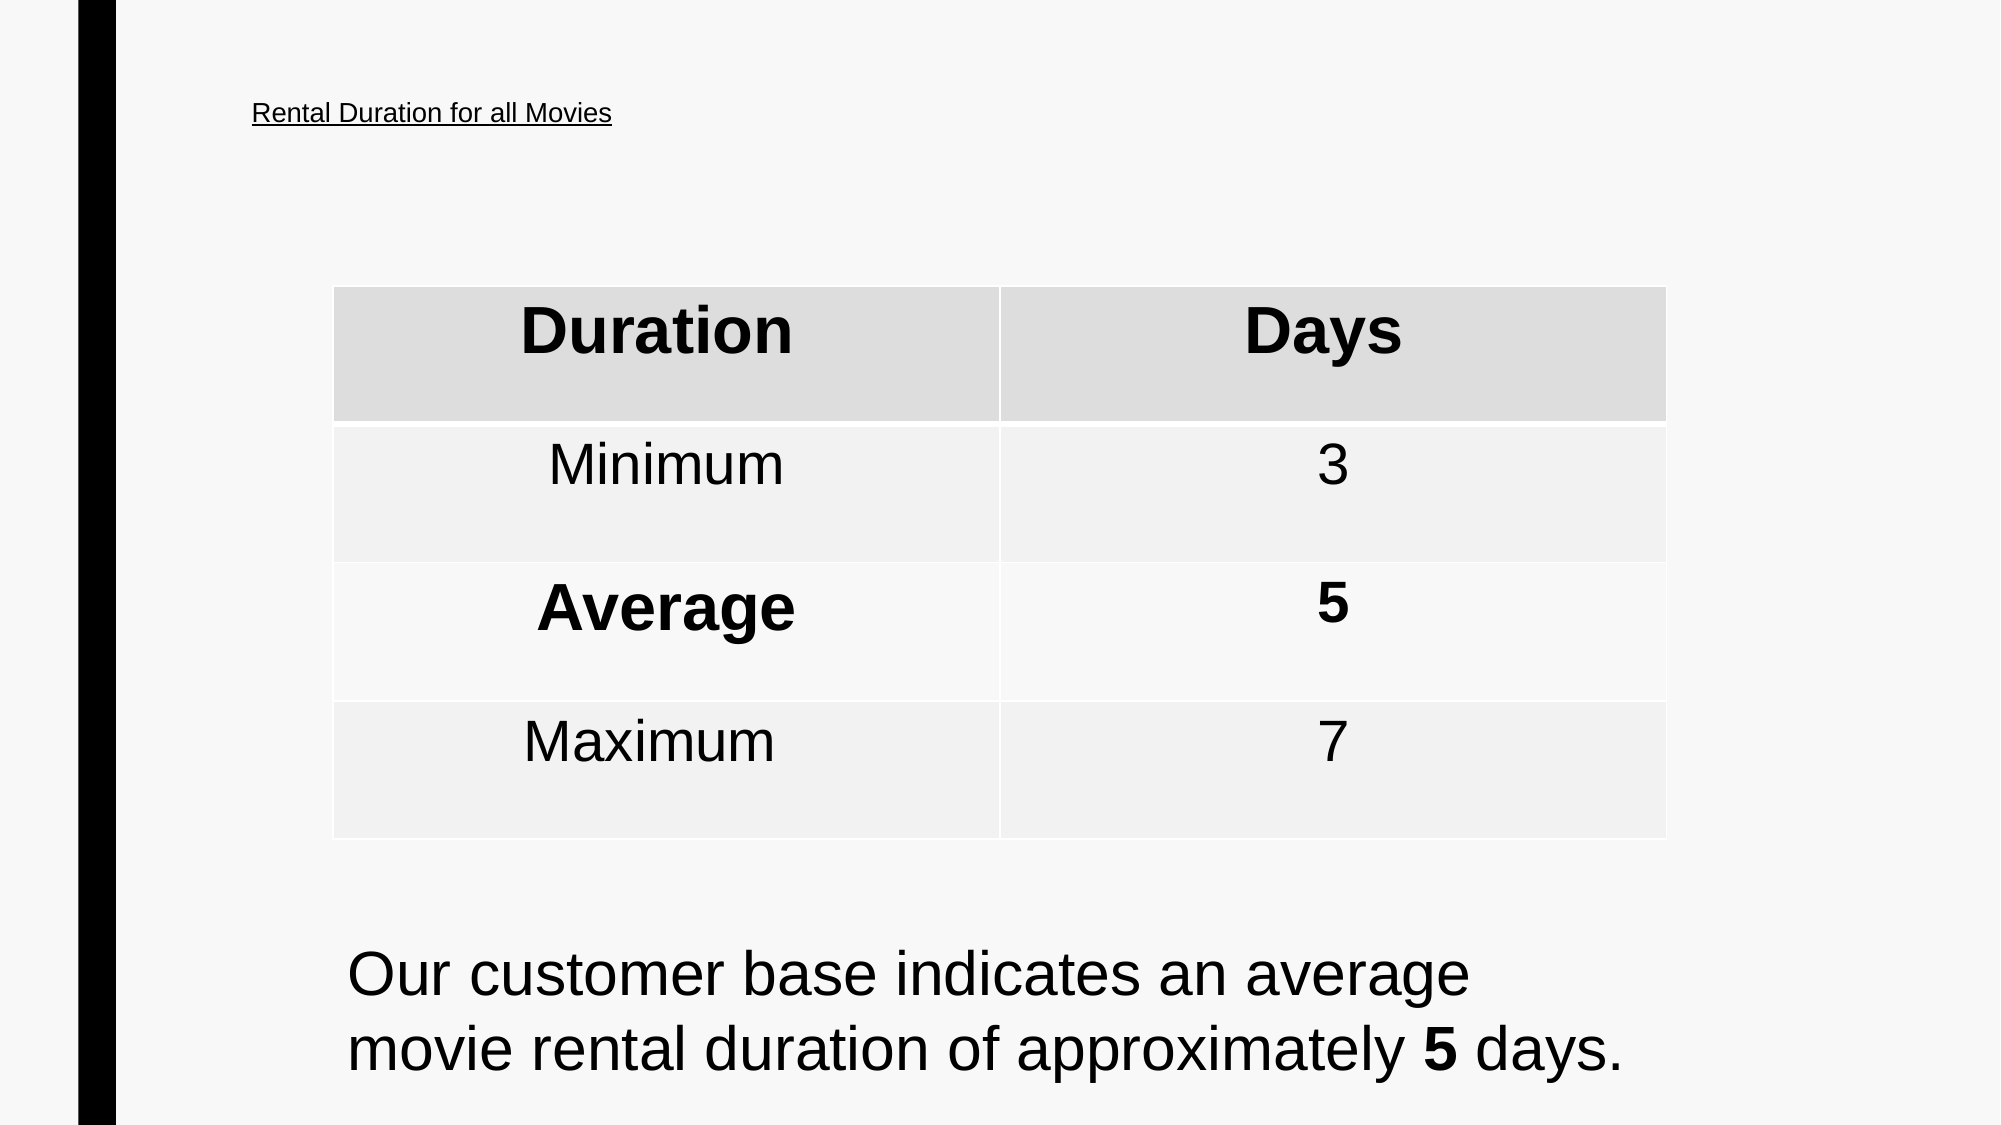

# Rental Duration for all Movies
| Duration | Days |
| --- | --- |
| Minimum | 3 |
| Average | 5 |
| Maximum | 7 |
Our customer base indicates an average movie rental duration of approximately 5 days.